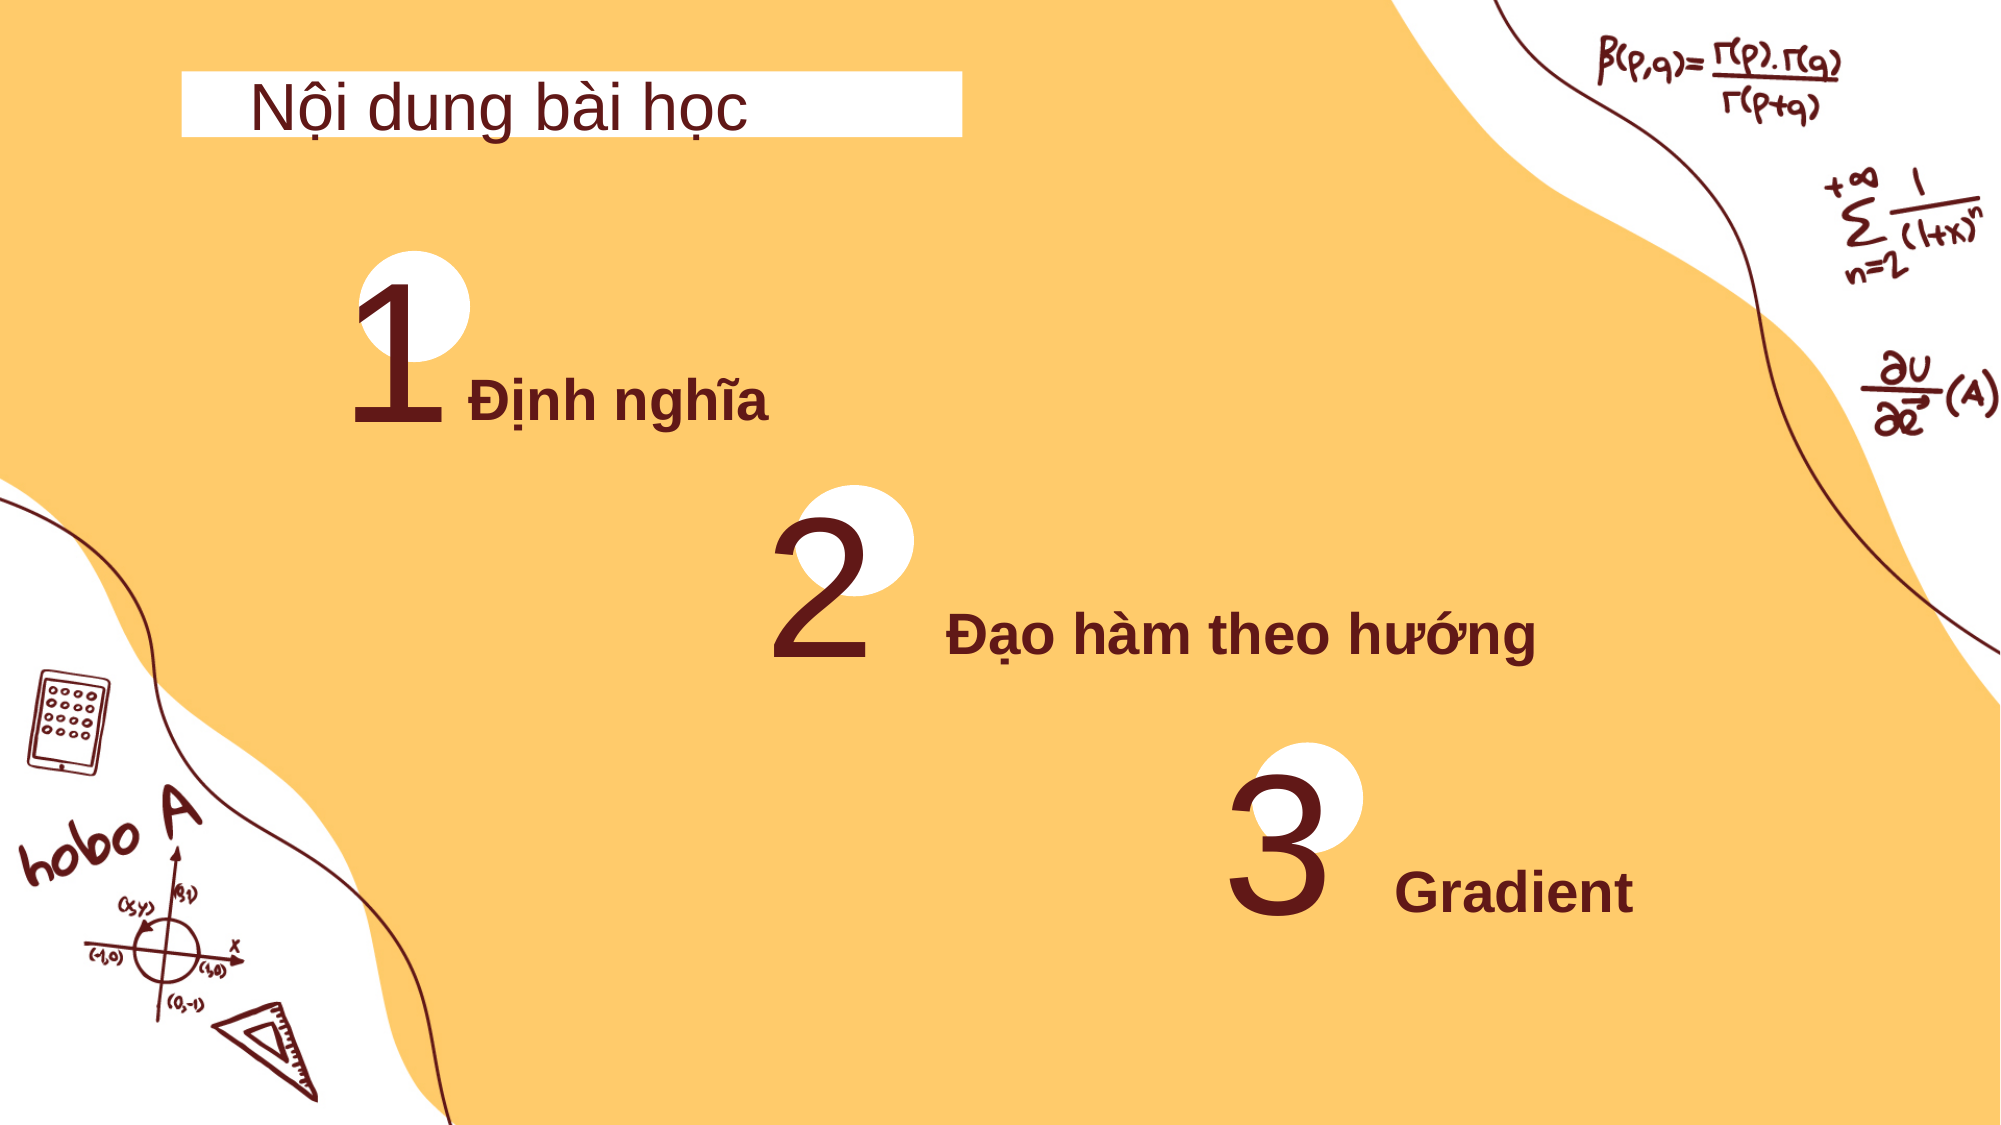

Nội dung bài học

1

Định nghĩa
2

Đạo hàm theo hướng
3

Gradient